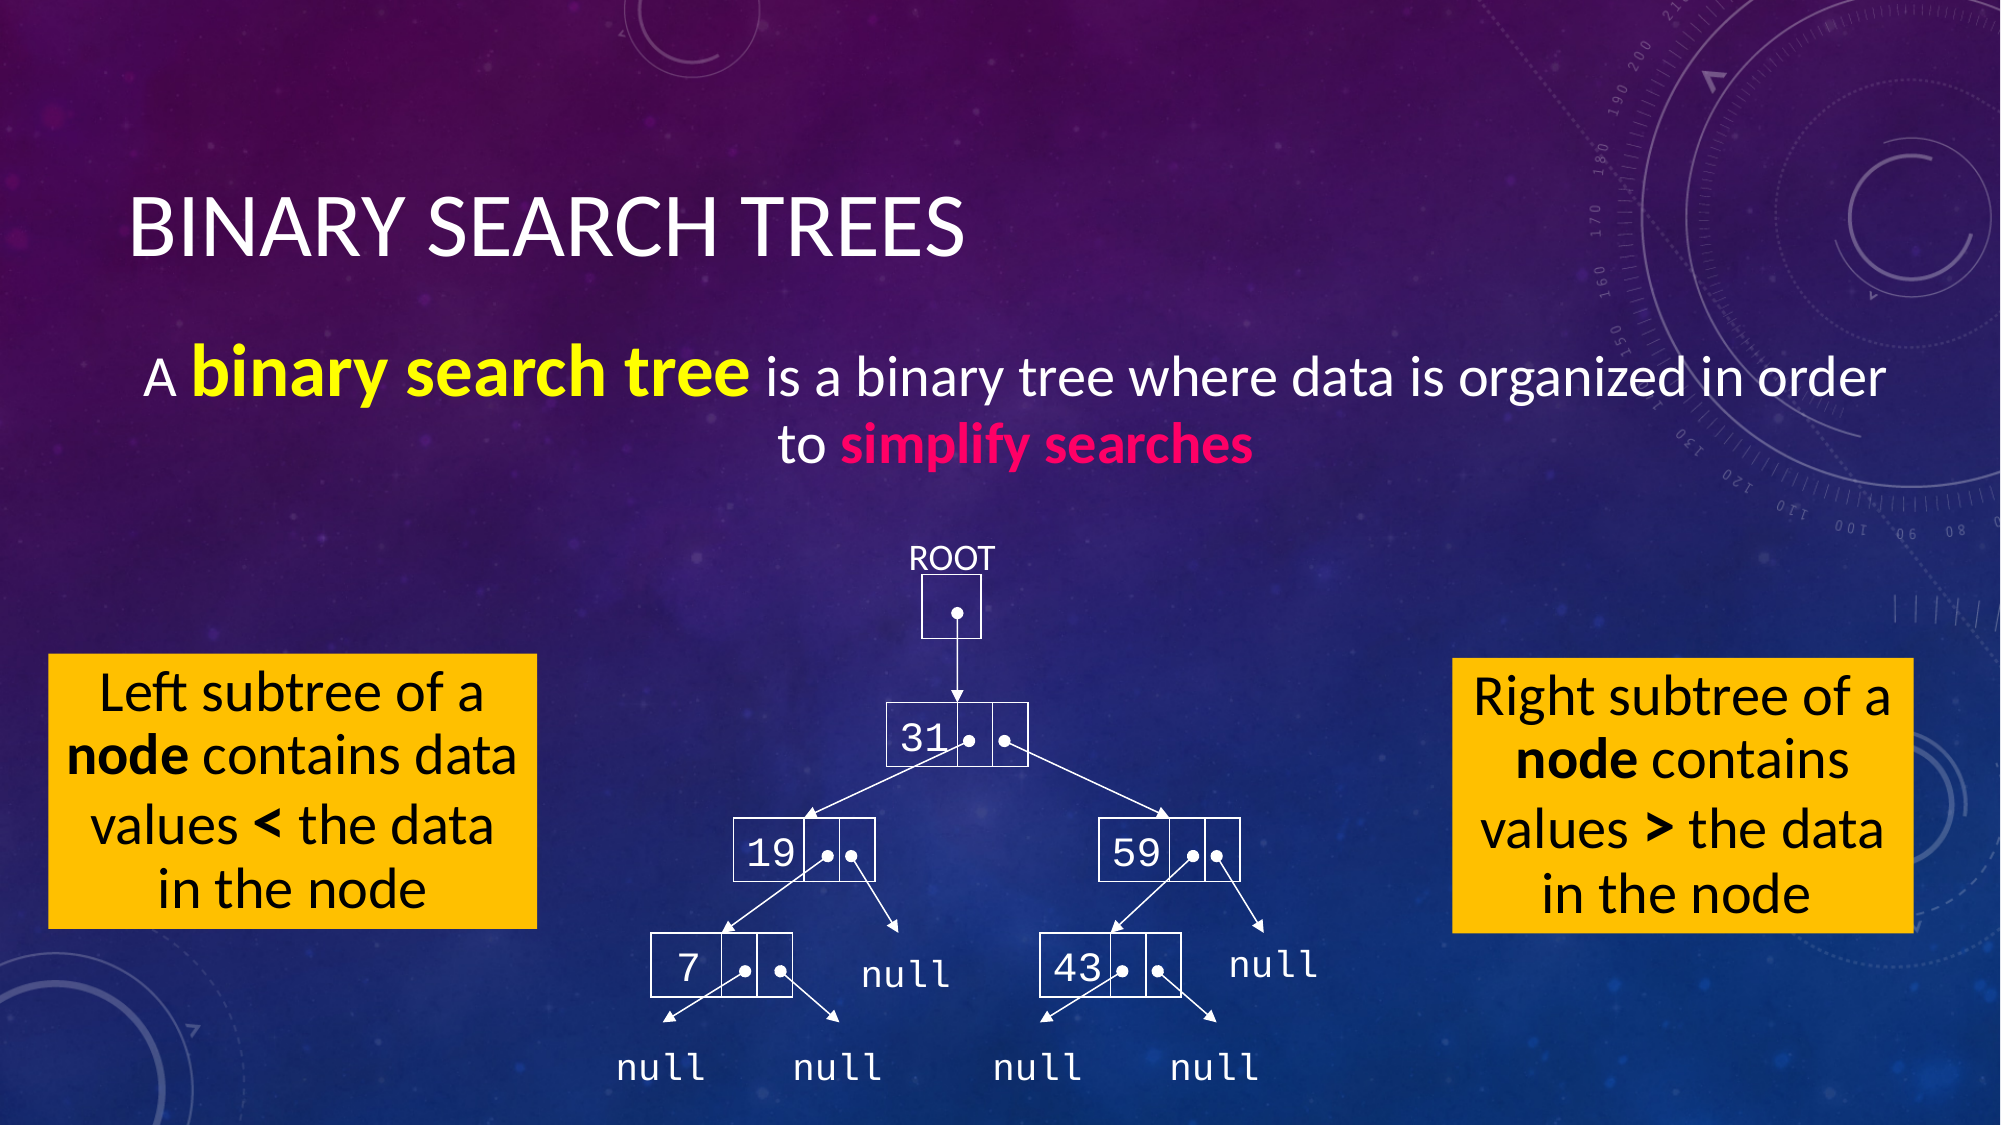

# Binary Search Trees
A binary search tree is a binary tree where data is organized in order to simplify searches
ROOT

31

19

59

7

43

null
null

null
null
null
null
Left subtree of a node contains data values < the data in the node
Right subtree of a node contains values > the data in the node